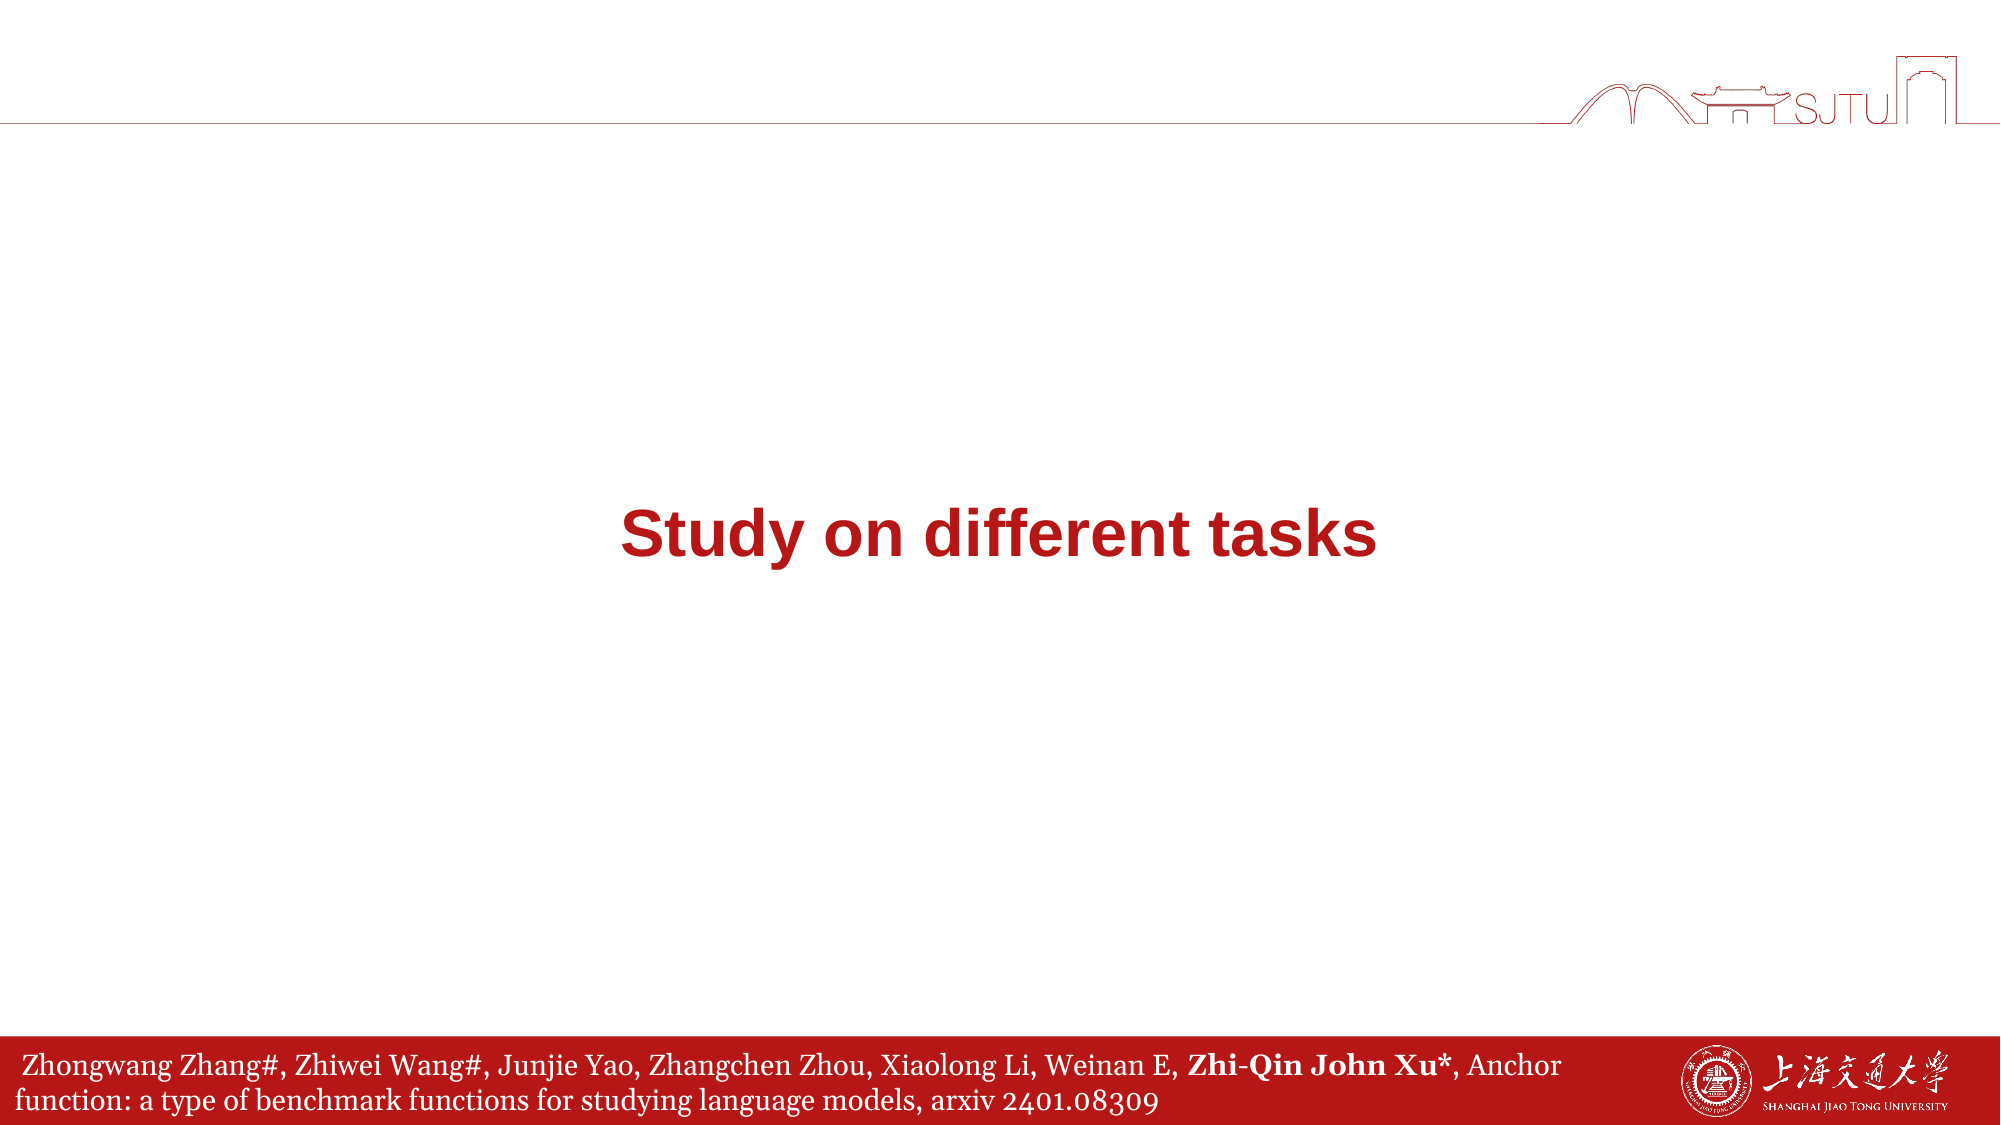

# Study on different tasks
 Zhongwang Zhang#, Zhiwei Wang#, Junjie Yao, Zhangchen Zhou, Xiaolong Li, Weinan E, Zhi-Qin John Xu*, Anchor function: a type of benchmark functions for studying language models, arxiv 2401.08309